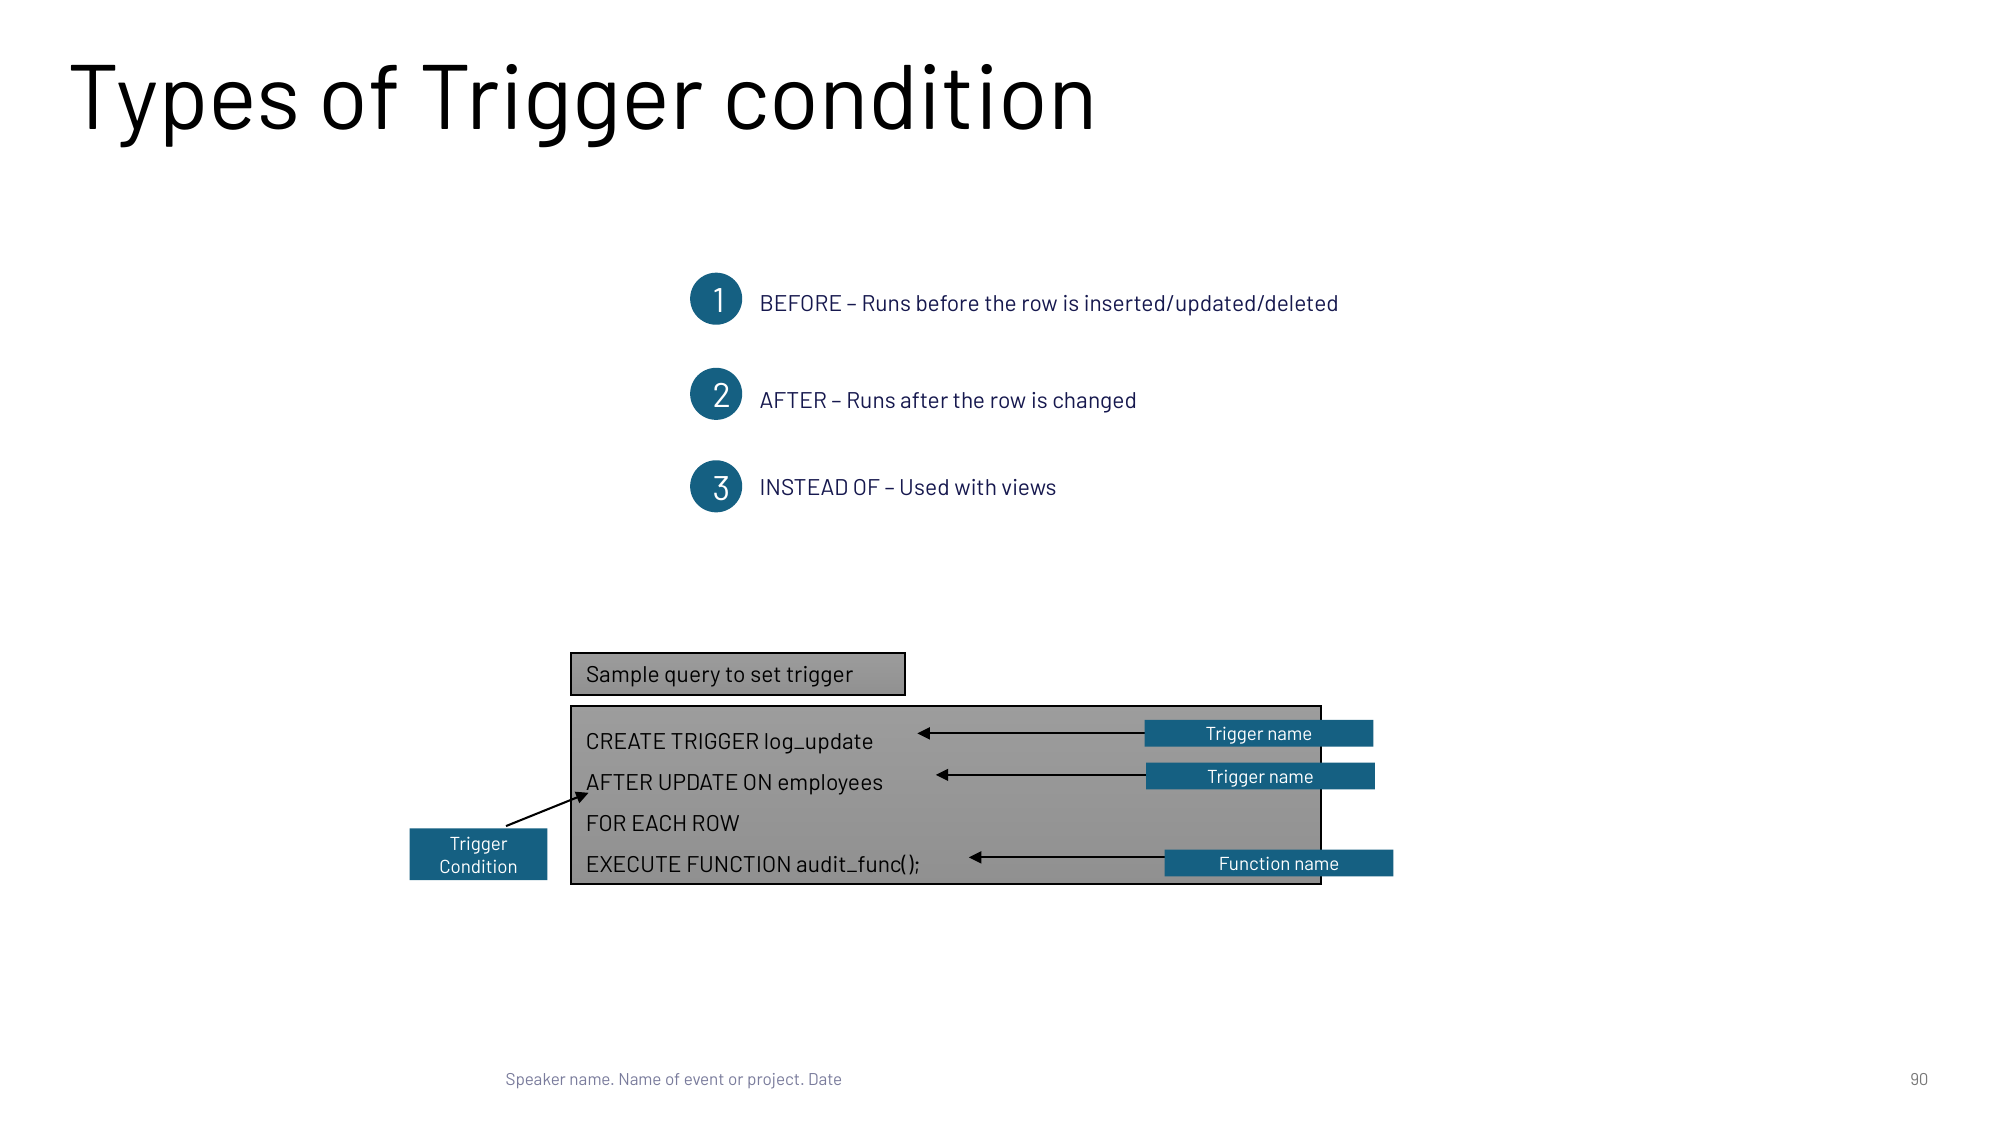

# Types of Trigger condition
1
BEFORE – Runs before the row is inserted/updated/deleted
2
AFTER – Runs after the row is changed
3
INSTEAD OF – Used with views
Sample query to set trigger
CREATE TRIGGER log_update
AFTER UPDATE ON employees
FOR EACH ROW
EXECUTE FUNCTION audit_func();
Trigger name
Trigger name
Trigger Condition
Function name
90
Speaker name. Name of event or project. Date